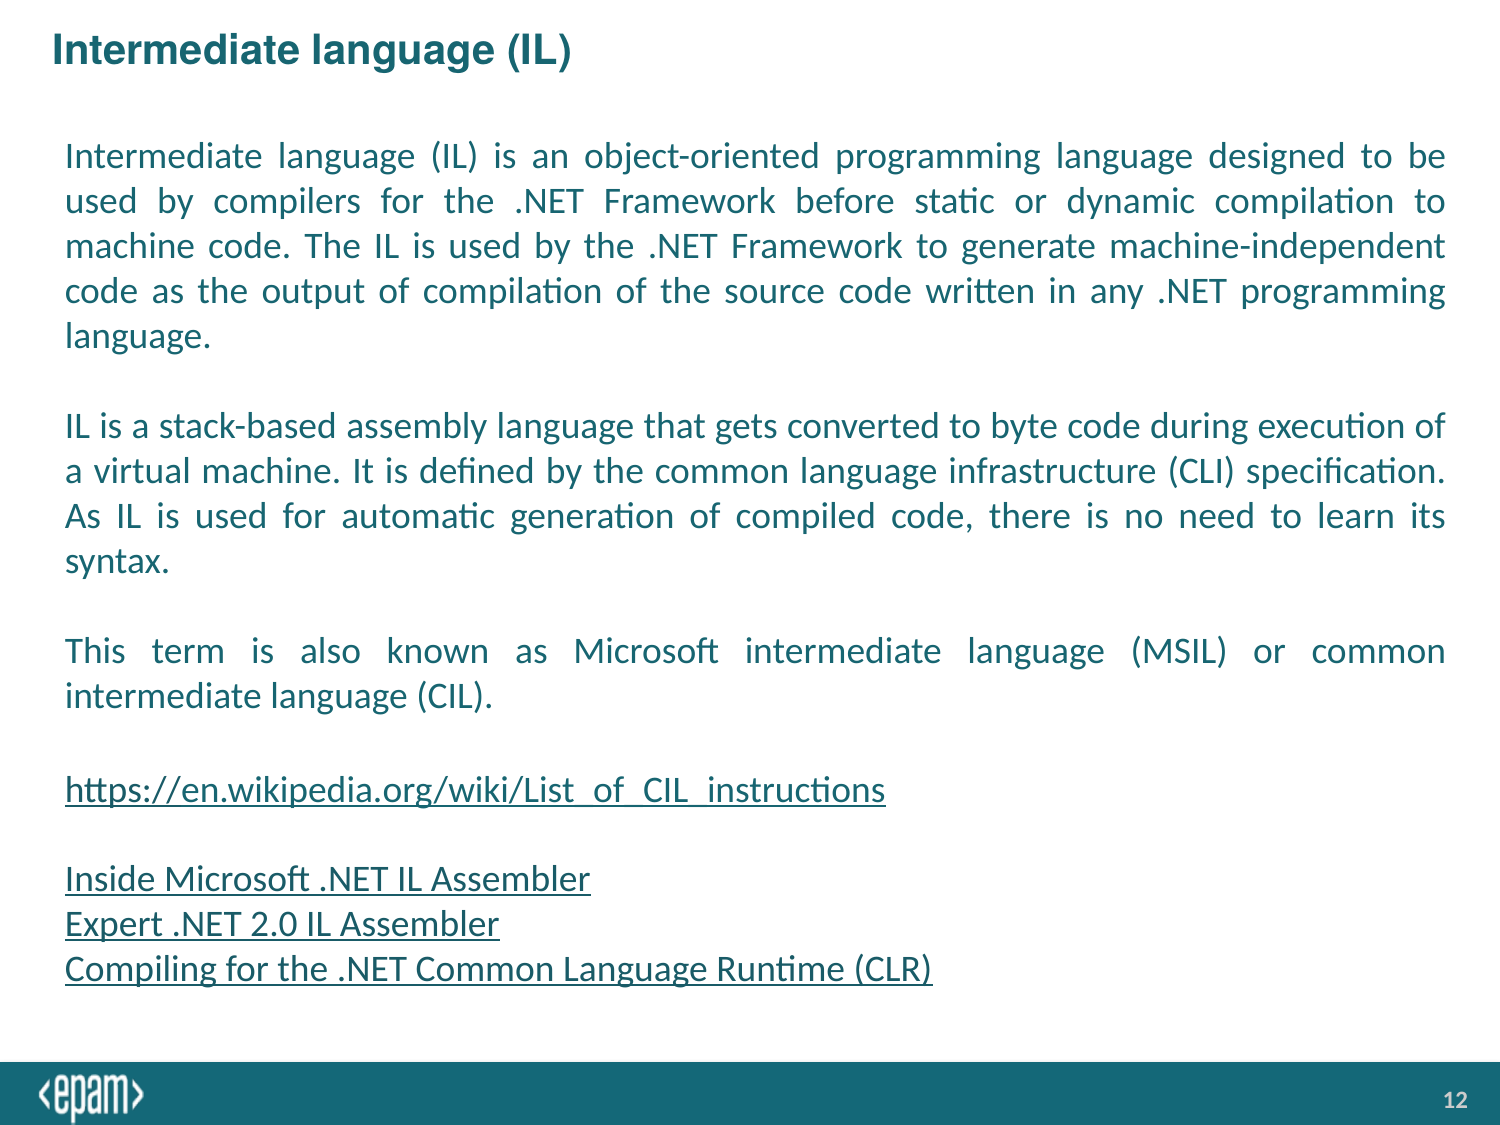

# Intermediate language (IL)
Intermediate language (IL) is an object-oriented programming language designed to be used by compilers for the .NET Framework before static or dynamic compilation to machine code. The IL is used by the .NET Framework to generate machine-independent code as the output of compilation of the source code written in any .NET programming language.
IL is a stack-based assembly language that gets converted to byte code during execution of a virtual machine. It is defined by the common language infrastructure (CLI) specification. As IL is used for automatic generation of compiled code, there is no need to learn its syntax.
This term is also known as Microsoft intermediate language (MSIL) or common intermediate language (CIL).
https://en.wikipedia.org/wiki/List_of_CIL_instructions
Inside Microsoft .NET IL Assembler
Expert .NET 2.0 IL Assembler
Compiling for the .NET Common Language Runtime (CLR)